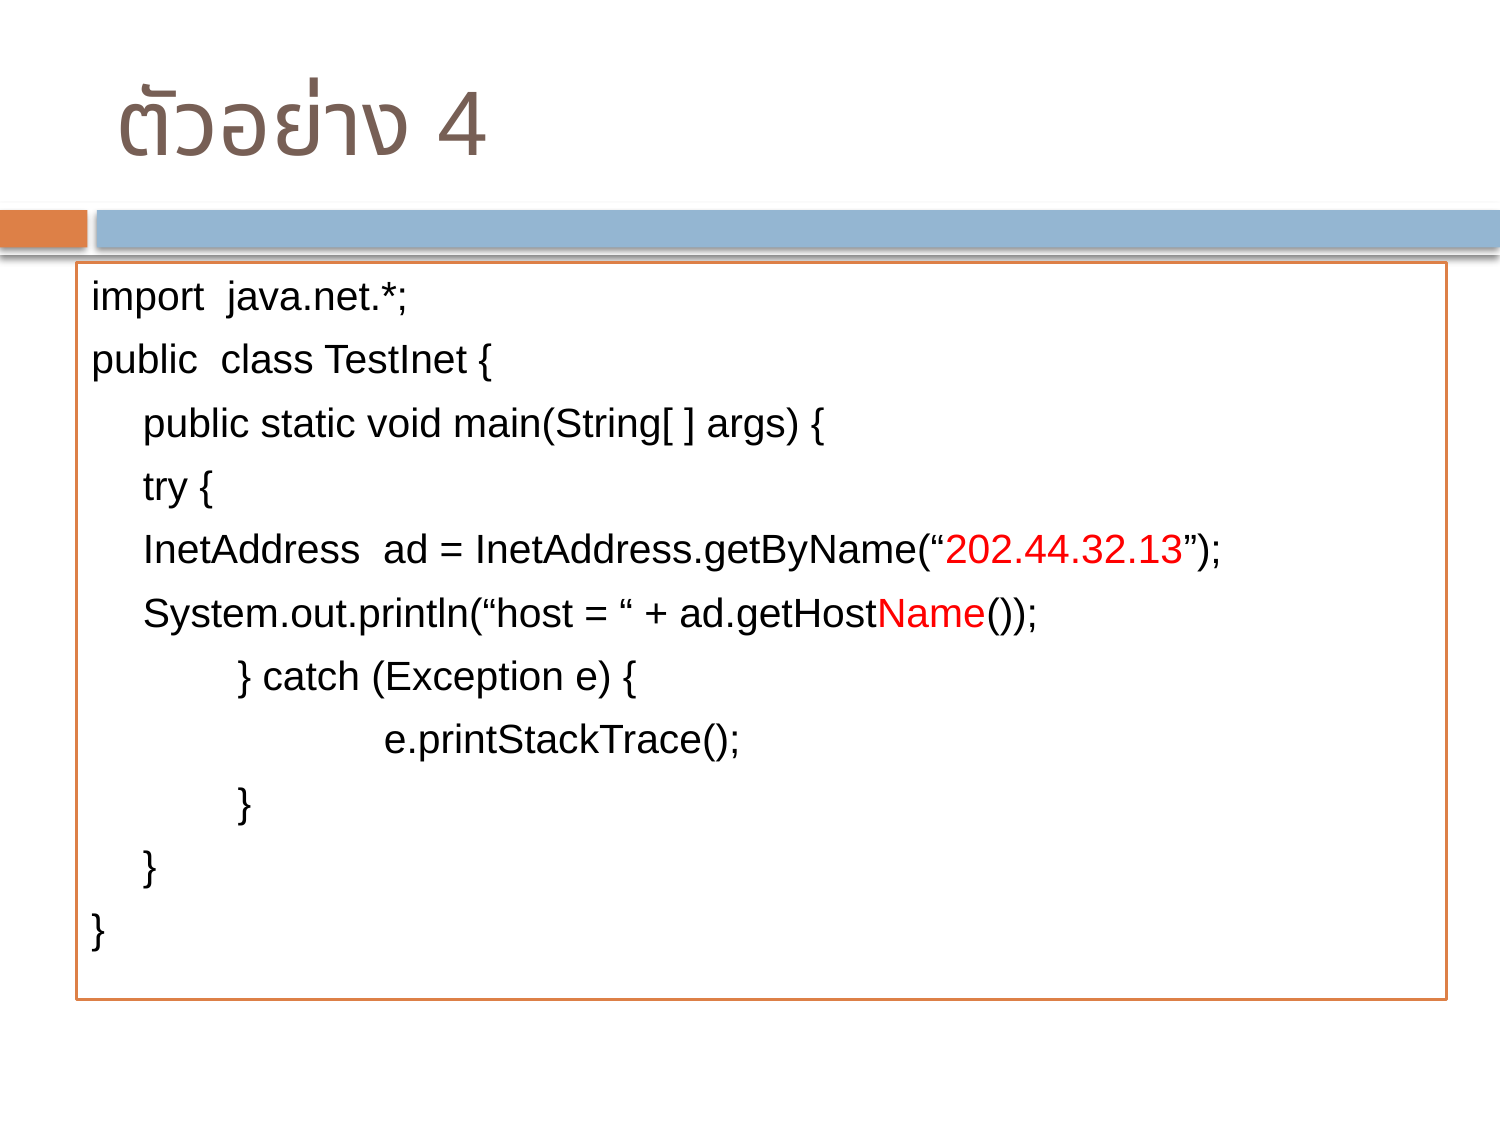

# ตัวอย่าง 4
import  java.net.*;
public  class TestInet {
	public static void main(String[ ] args) {
		try {
			InetAddress  ad = InetAddress.getByName(“202.44.32.13”);
			System.out.println(“host = “ + ad.getHostName());
             } catch (Exception e) {
                          e.printStackTrace();
             }
	}
}